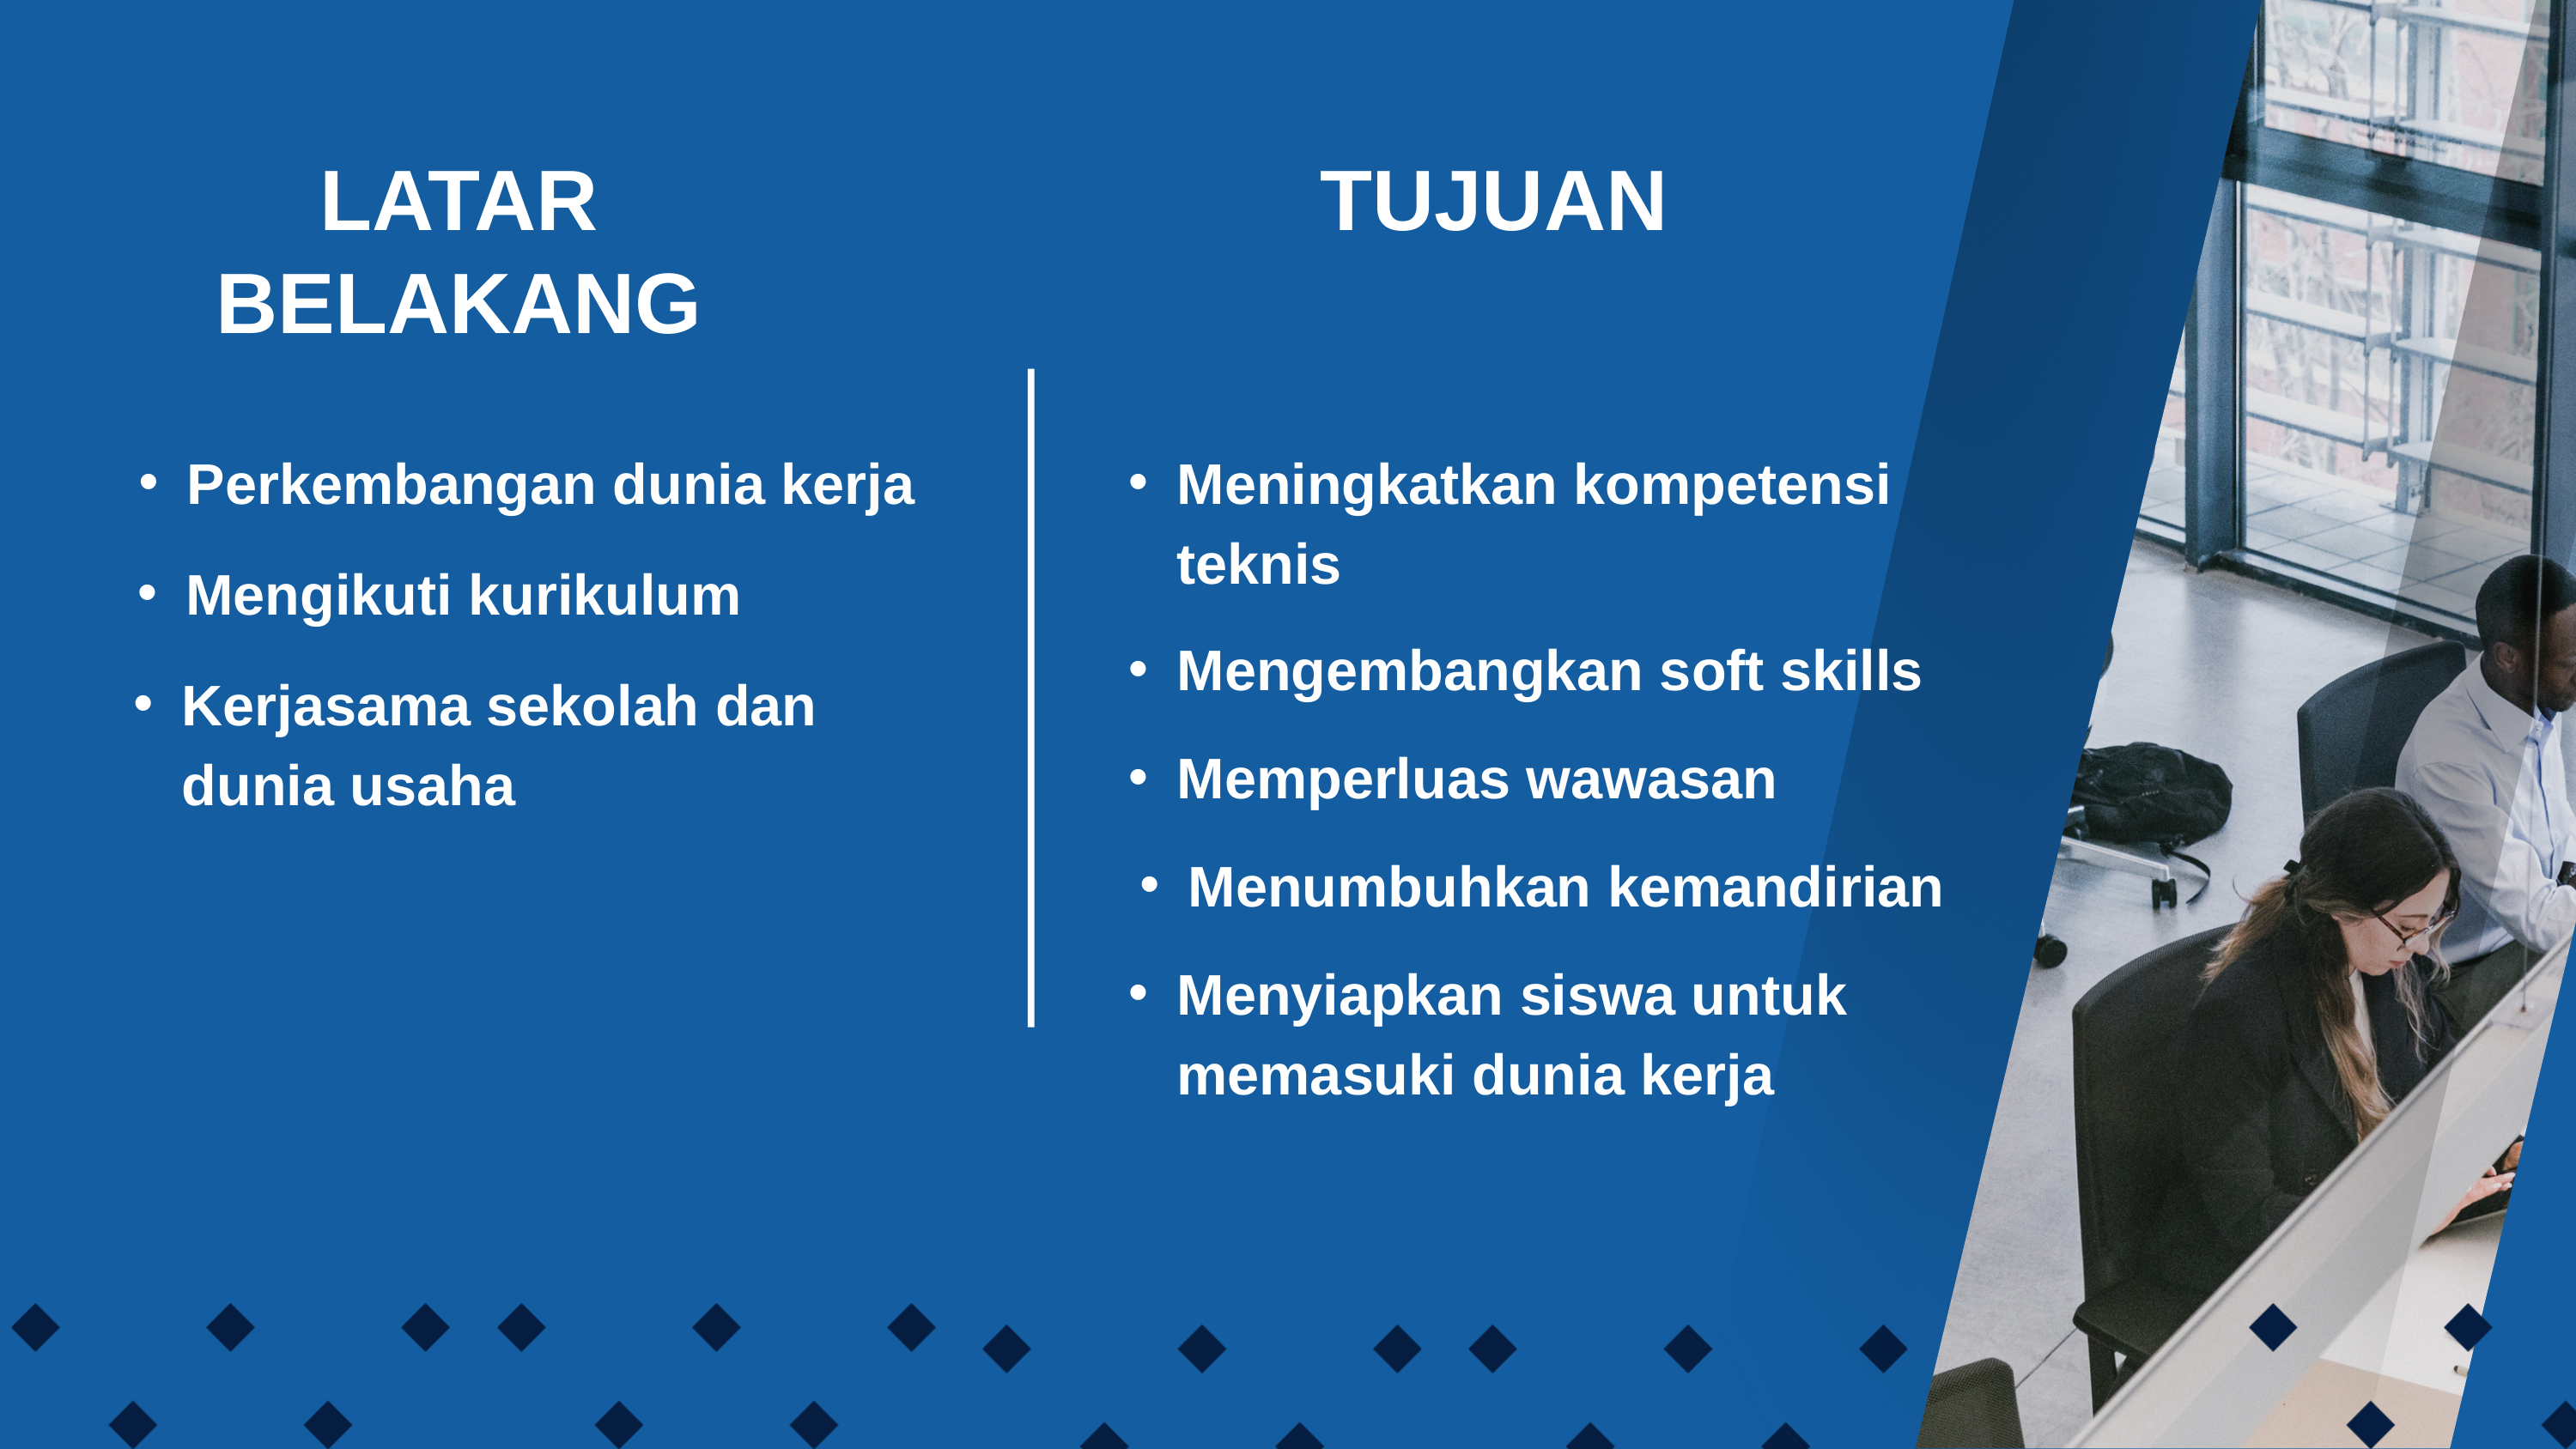

LATAR BELAKANG
TUJUAN

Perkembangan dunia kerja
Meningkatkan kompetensi teknis
Mengikuti kurikulum

Mengembangkan soft skills
Kerjasama sekolah dan dunia usaha

Memperluas wawasan
Menumbuhkan kemandirian
Menyiapkan siswa untuk memasuki dunia kerja